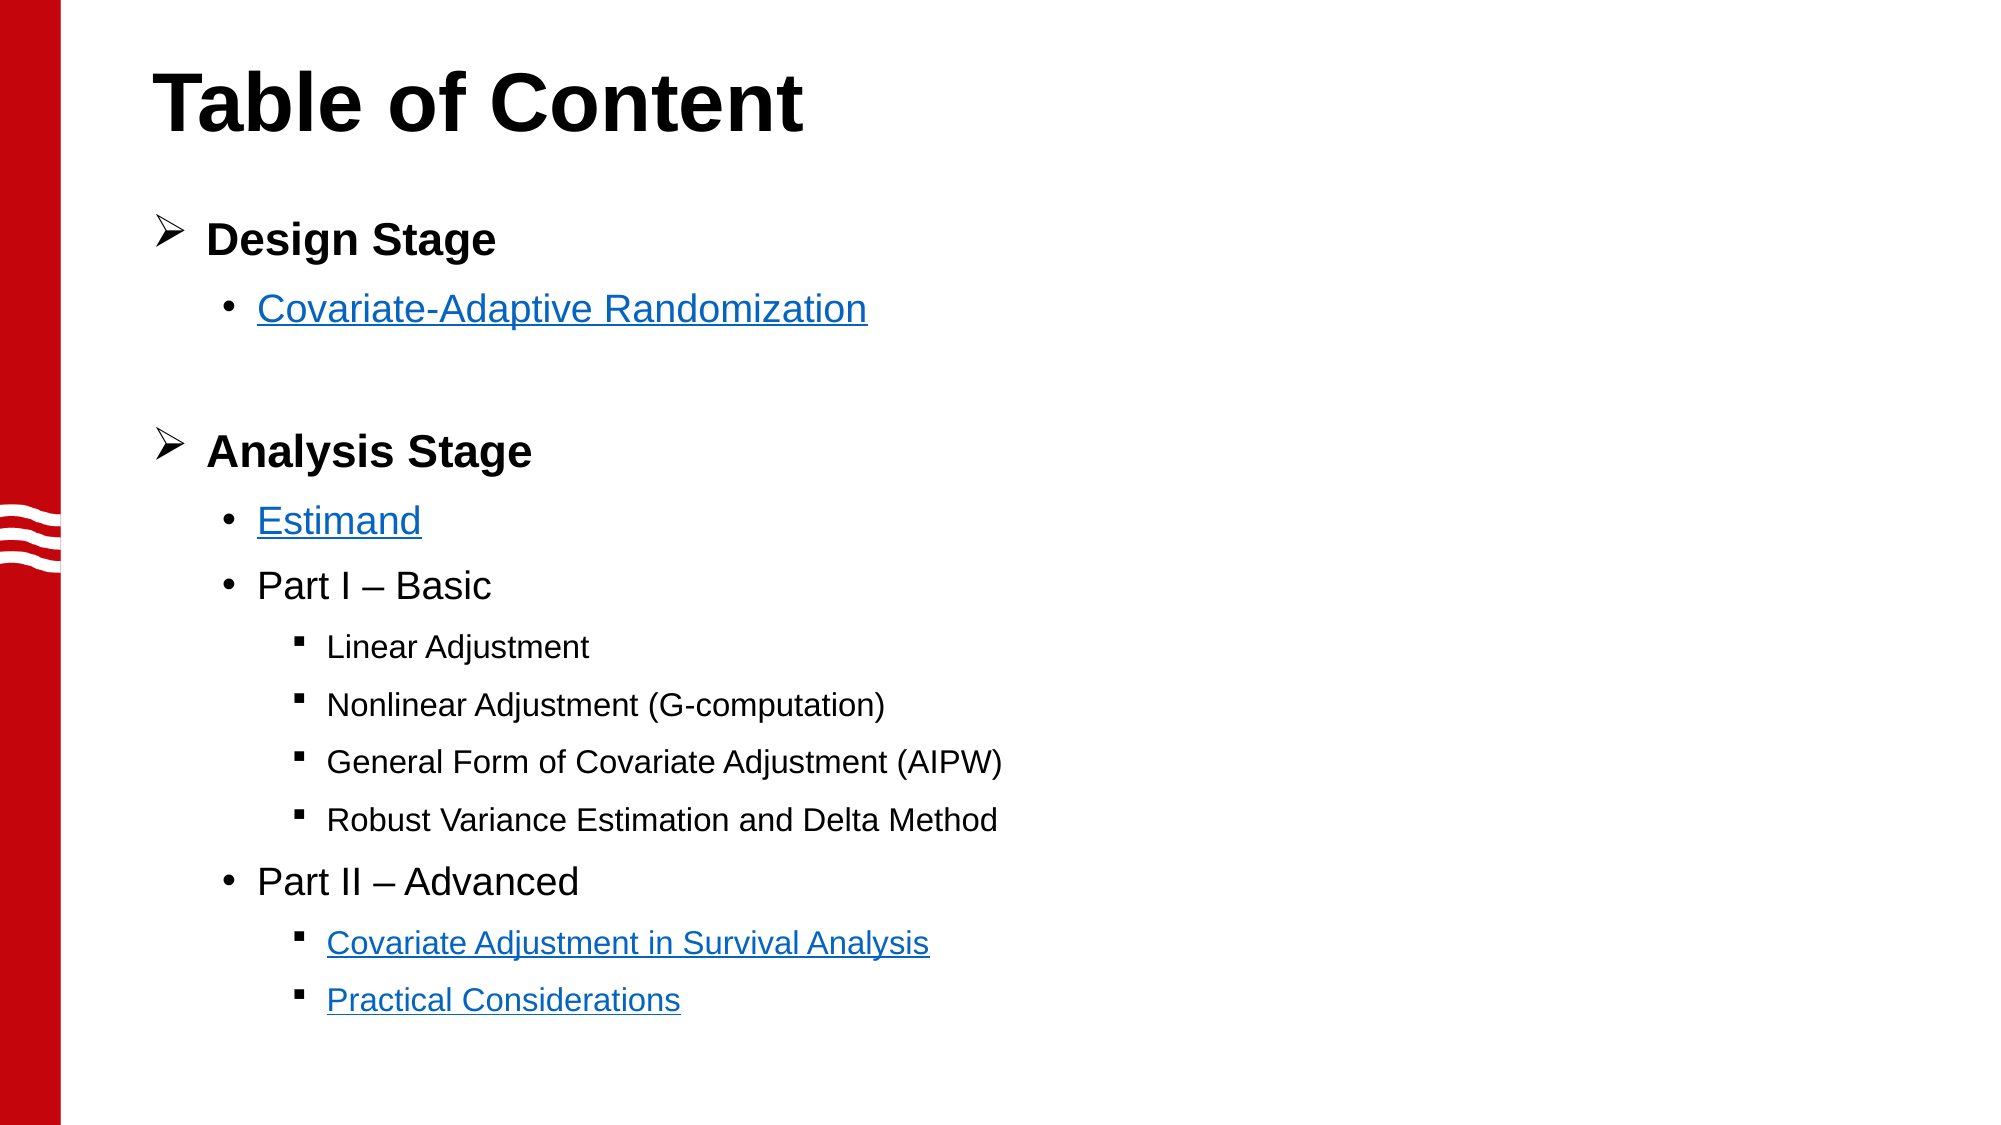

# Table of Content
Design Stage
Covariate-Adaptive Randomization

Analysis Stage
Estimand
Part I – Basic
Linear Adjustment
Nonlinear Adjustment (G-computation)
General Form of Covariate Adjustment (AIPW)
Robust Variance Estimation and Delta Method
Part II – Advanced
Covariate Adjustment in Survival Analysis
Practical Considerations